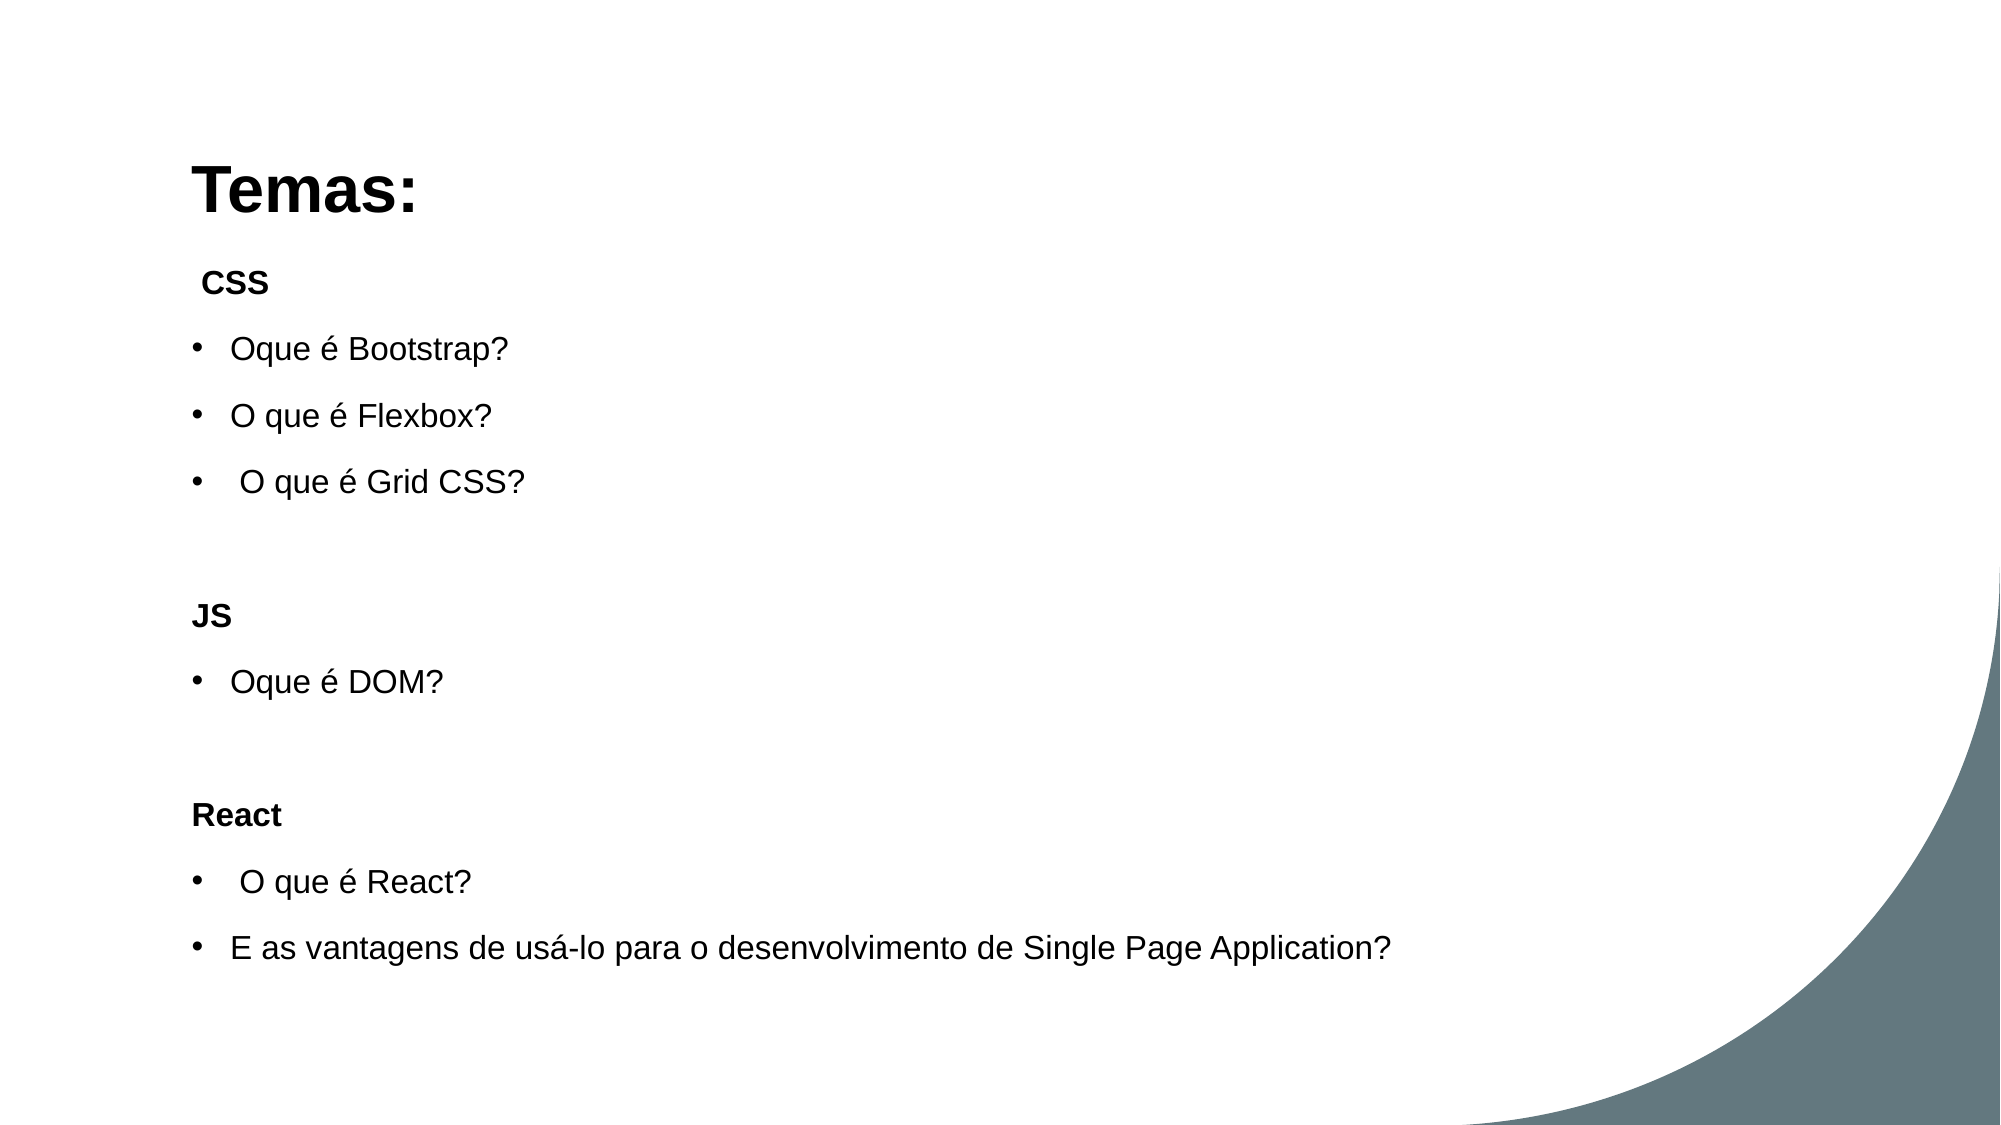

# Temas:
 CSS
Oque é Bootstrap?
O que é Flexbox?
 O que é Grid CSS?

JS
Oque é DOM?

React
 O que é React?
E as vantagens de usá-lo para o desenvolvimento de Single Page Application?